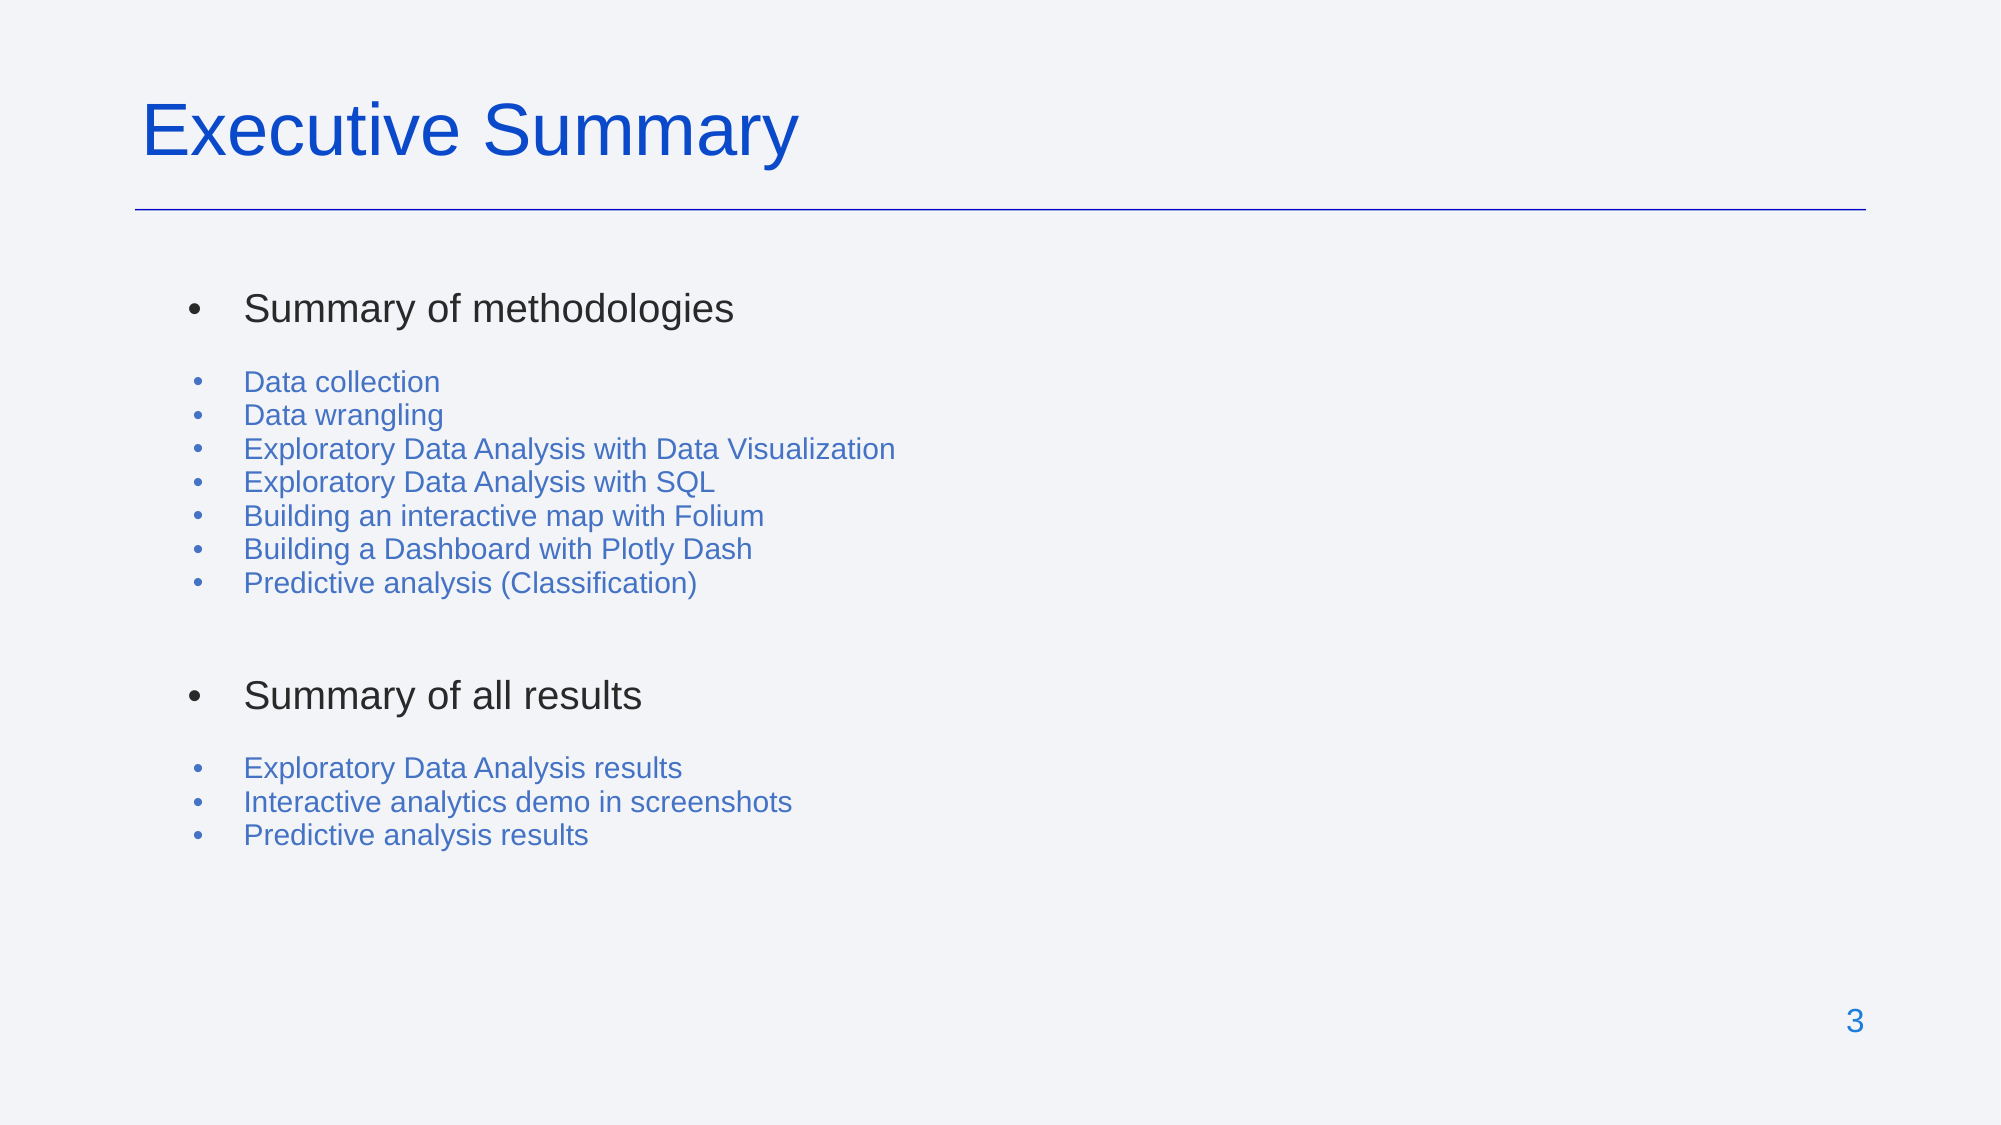

Executive Summary
Summary of methodologies

Data collection
Data wrangling
Exploratory Data Analysis with Data Visualization
Exploratory Data Analysis with SQL
Building an interactive map with Folium
Building a Dashboard with Plotly Dash
Predictive analysis (Classification)

Summary of all results

Exploratory Data Analysis results
Interactive analytics demo in screenshots
Predictive analysis results

3